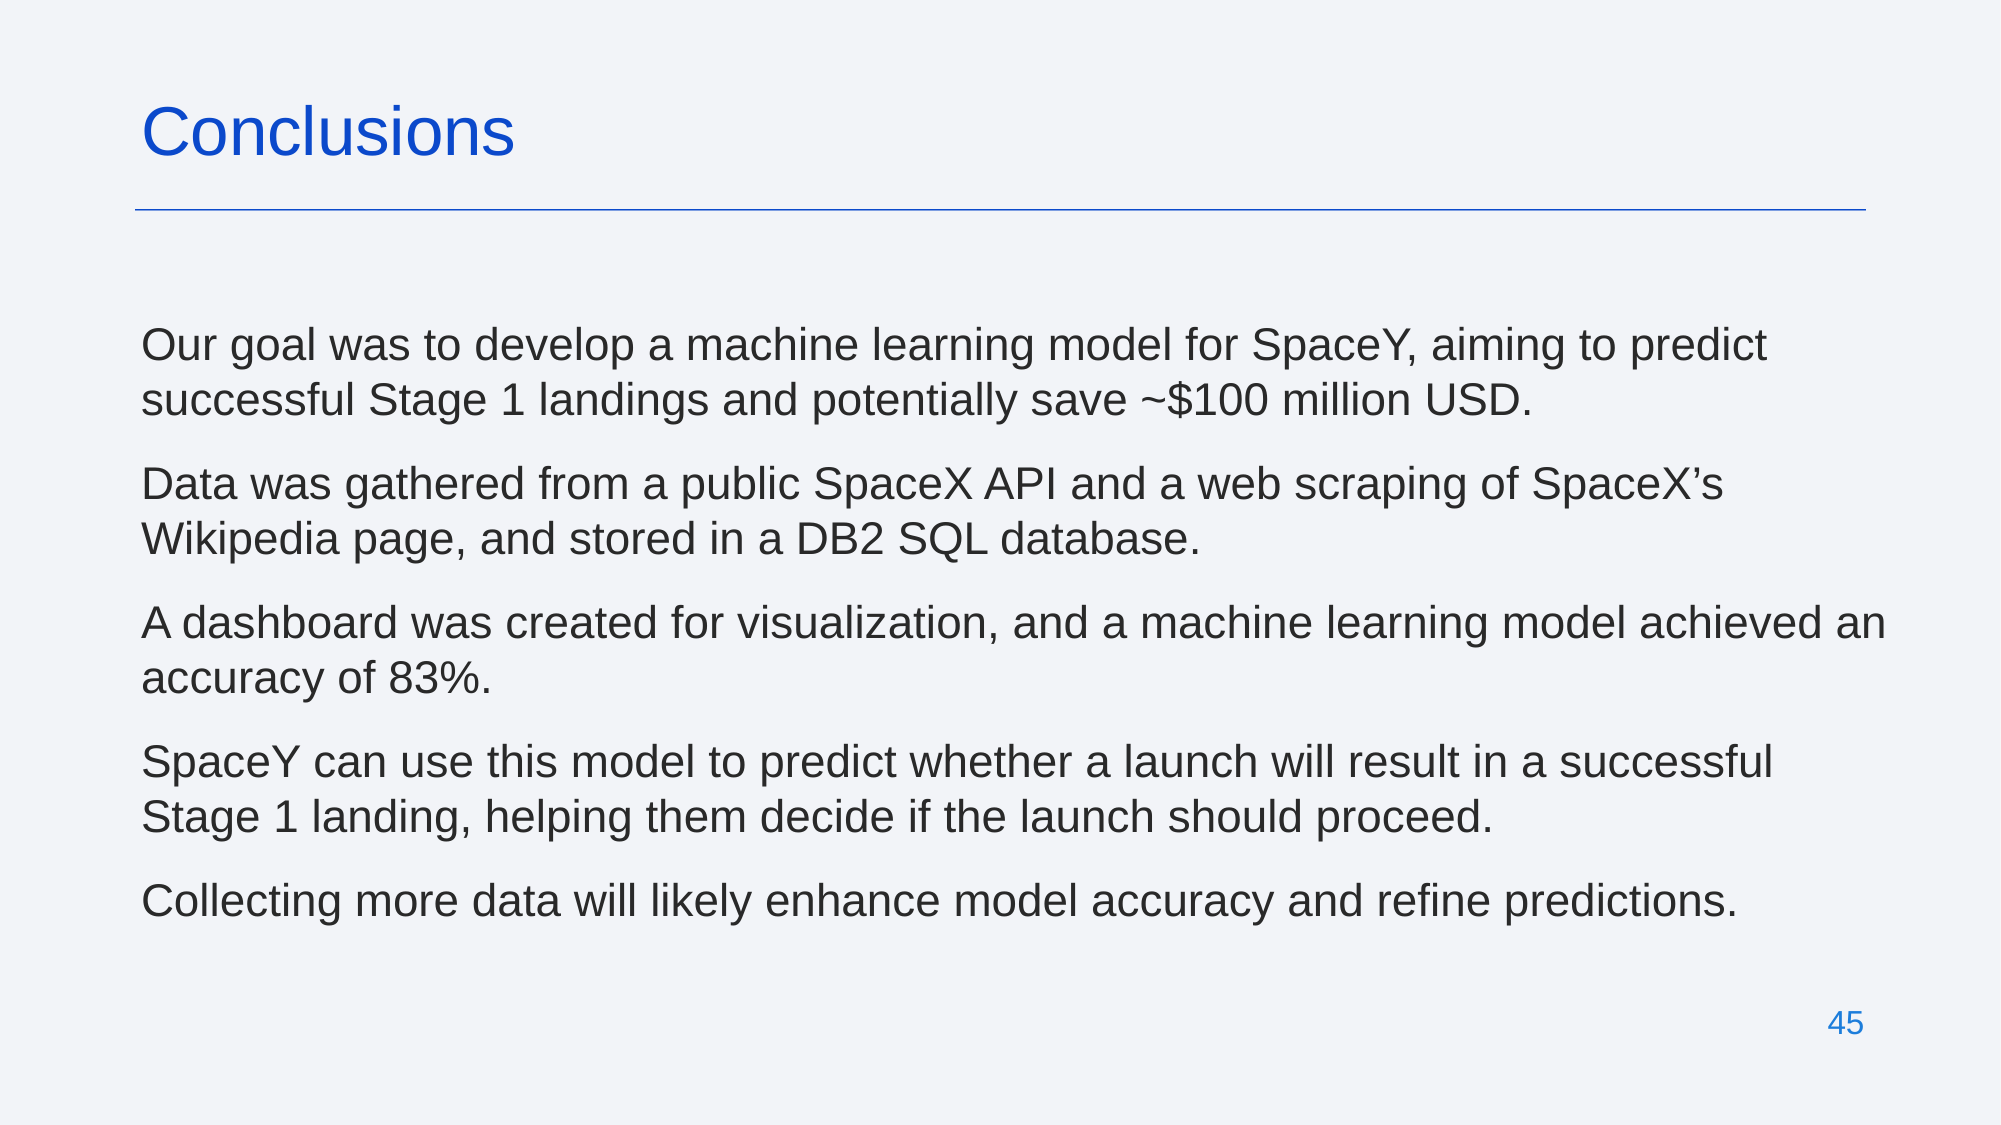

Conclusions
Our goal was to develop a machine learning model for SpaceY, aiming to predict successful Stage 1 landings and potentially save ~$100 million USD.
Data was gathered from a public SpaceX API and a web scraping of SpaceX’s Wikipedia page, and stored in a DB2 SQL database.
A dashboard was created for visualization, and a machine learning model achieved an accuracy of 83%.
SpaceY can use this model to predict whether a launch will result in a successful Stage 1 landing, helping them decide if the launch should proceed.
Collecting more data will likely enhance model accuracy and refine predictions.
45